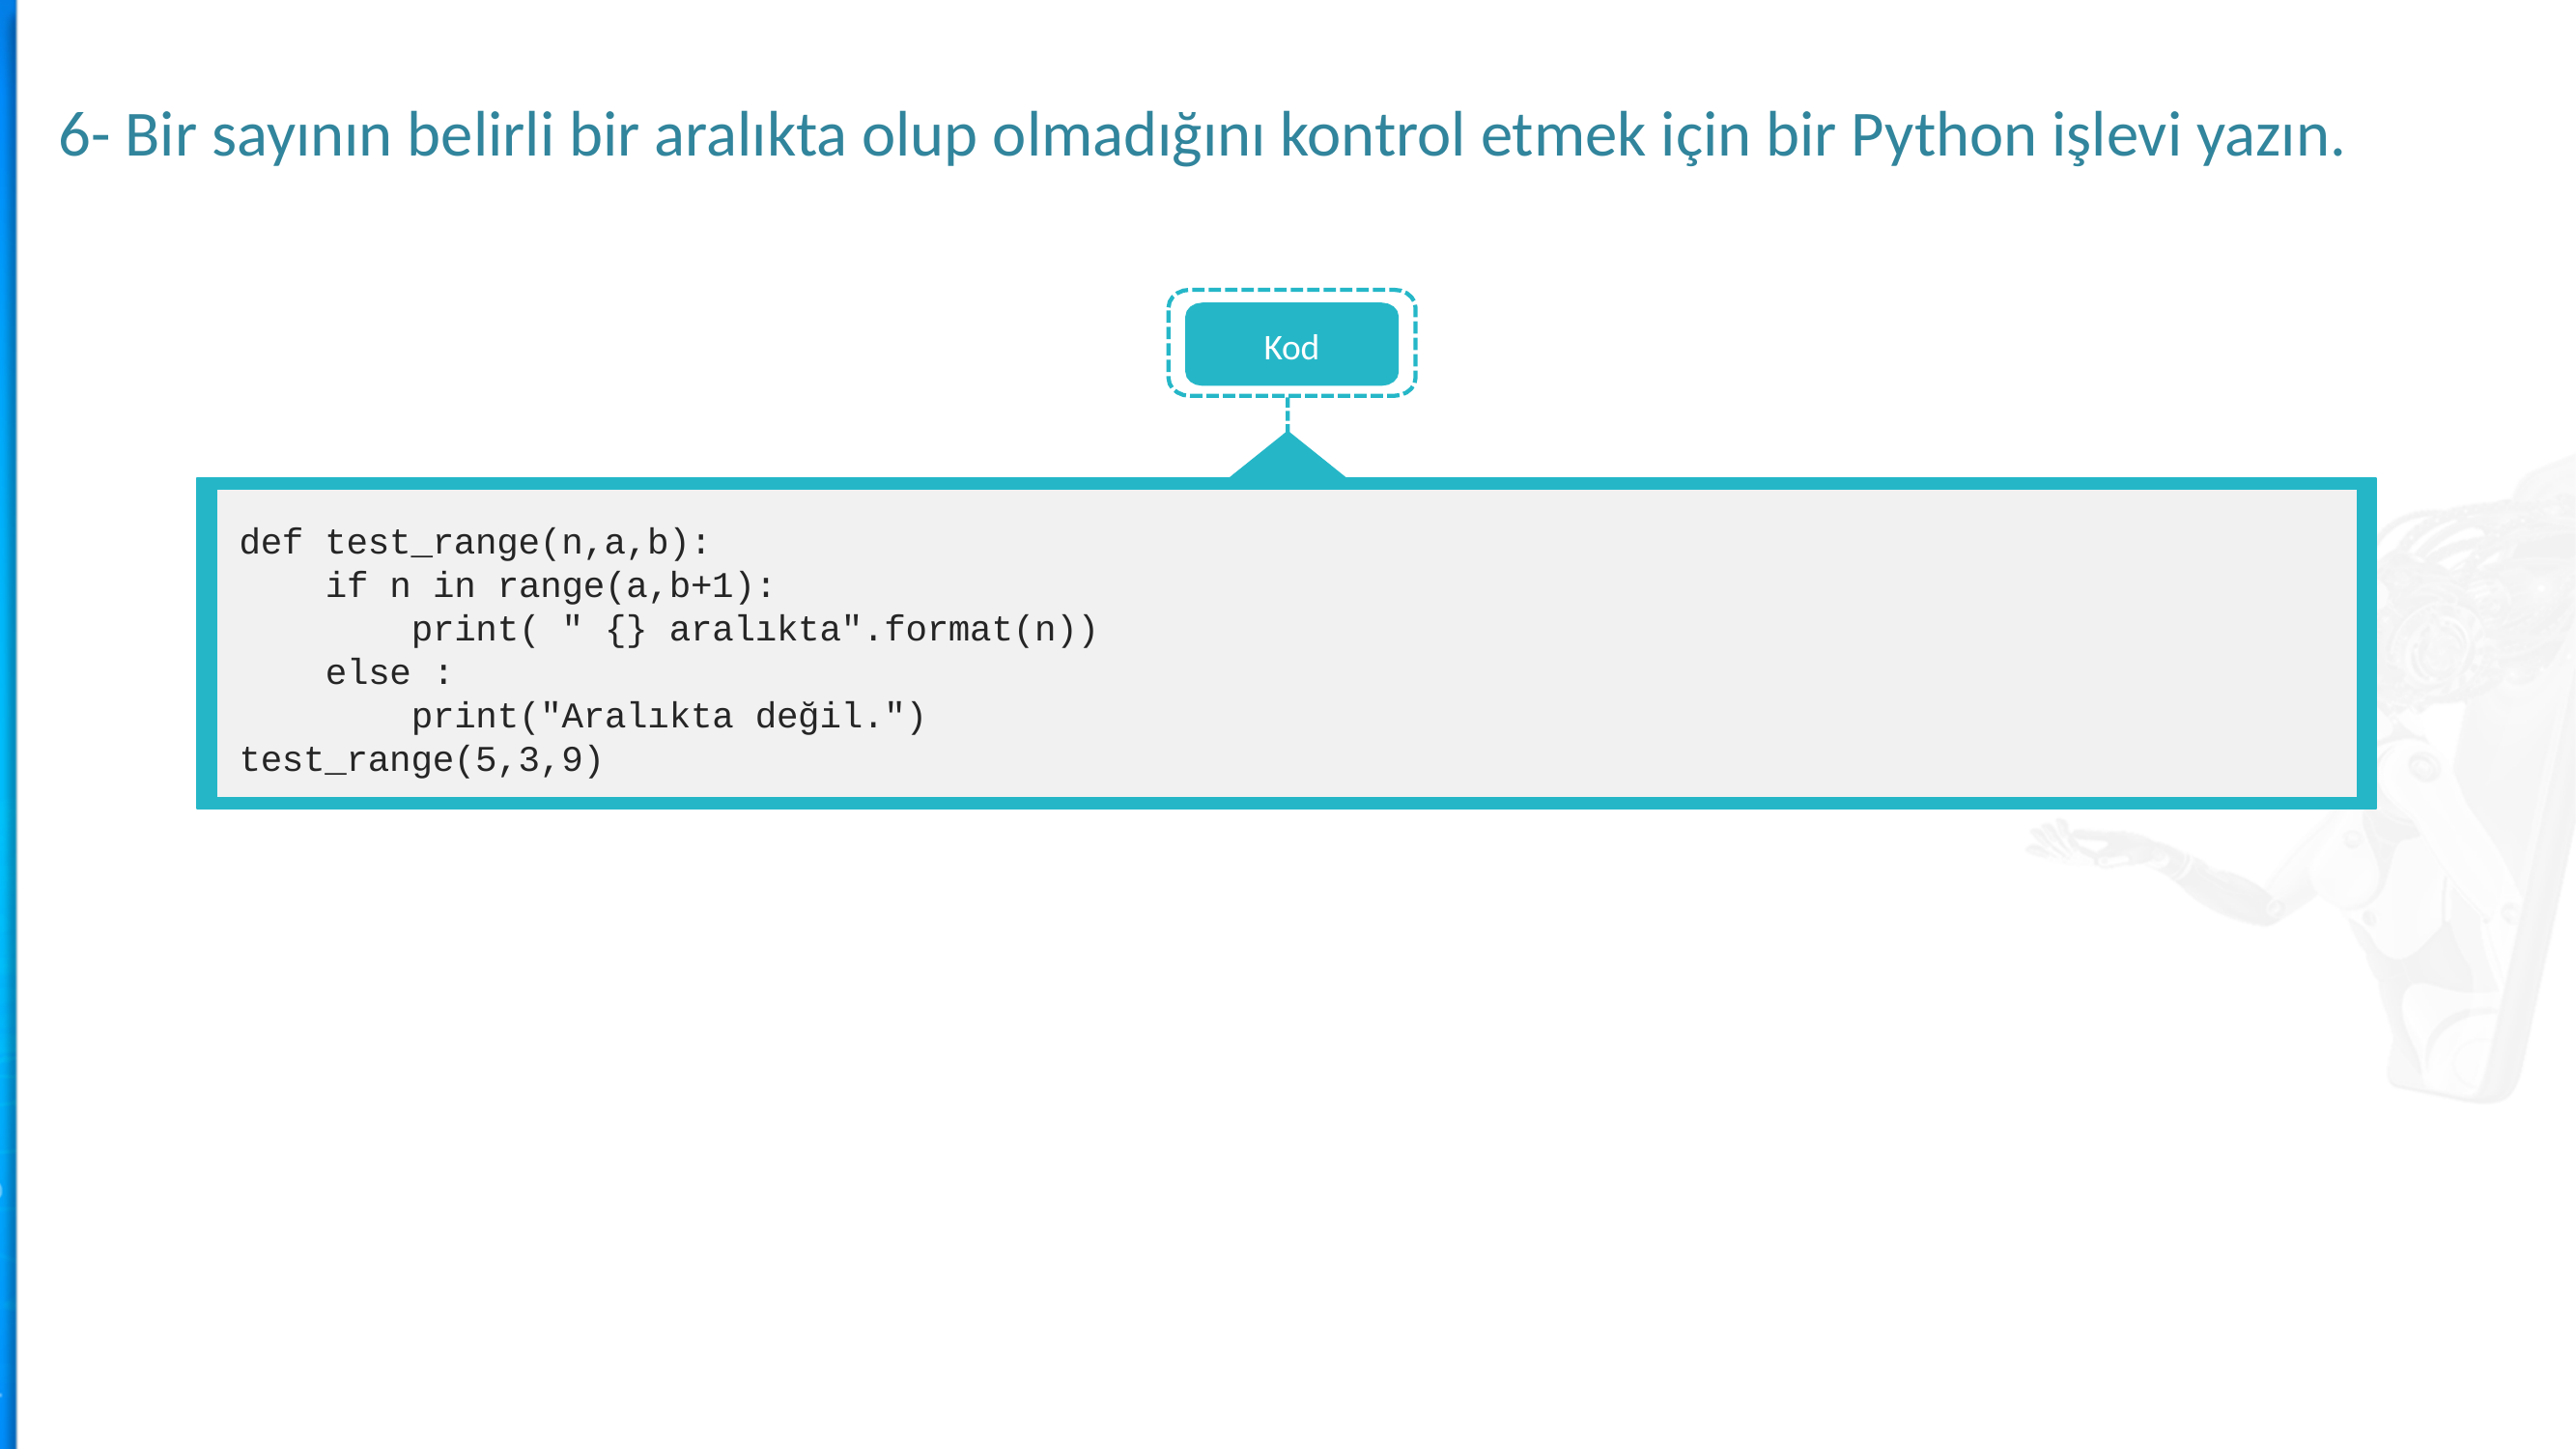

6- Bir sayının belirli bir aralıkta olup olmadığını kontrol etmek için bir Python işlevi yazın.

Kod

def test_range(n,a,b):
    if n in range(a,b+1):
        print( " {} aralıkta".format(n))
    else :
        print("Aralıkta değil.")
test_range(5,3,9)